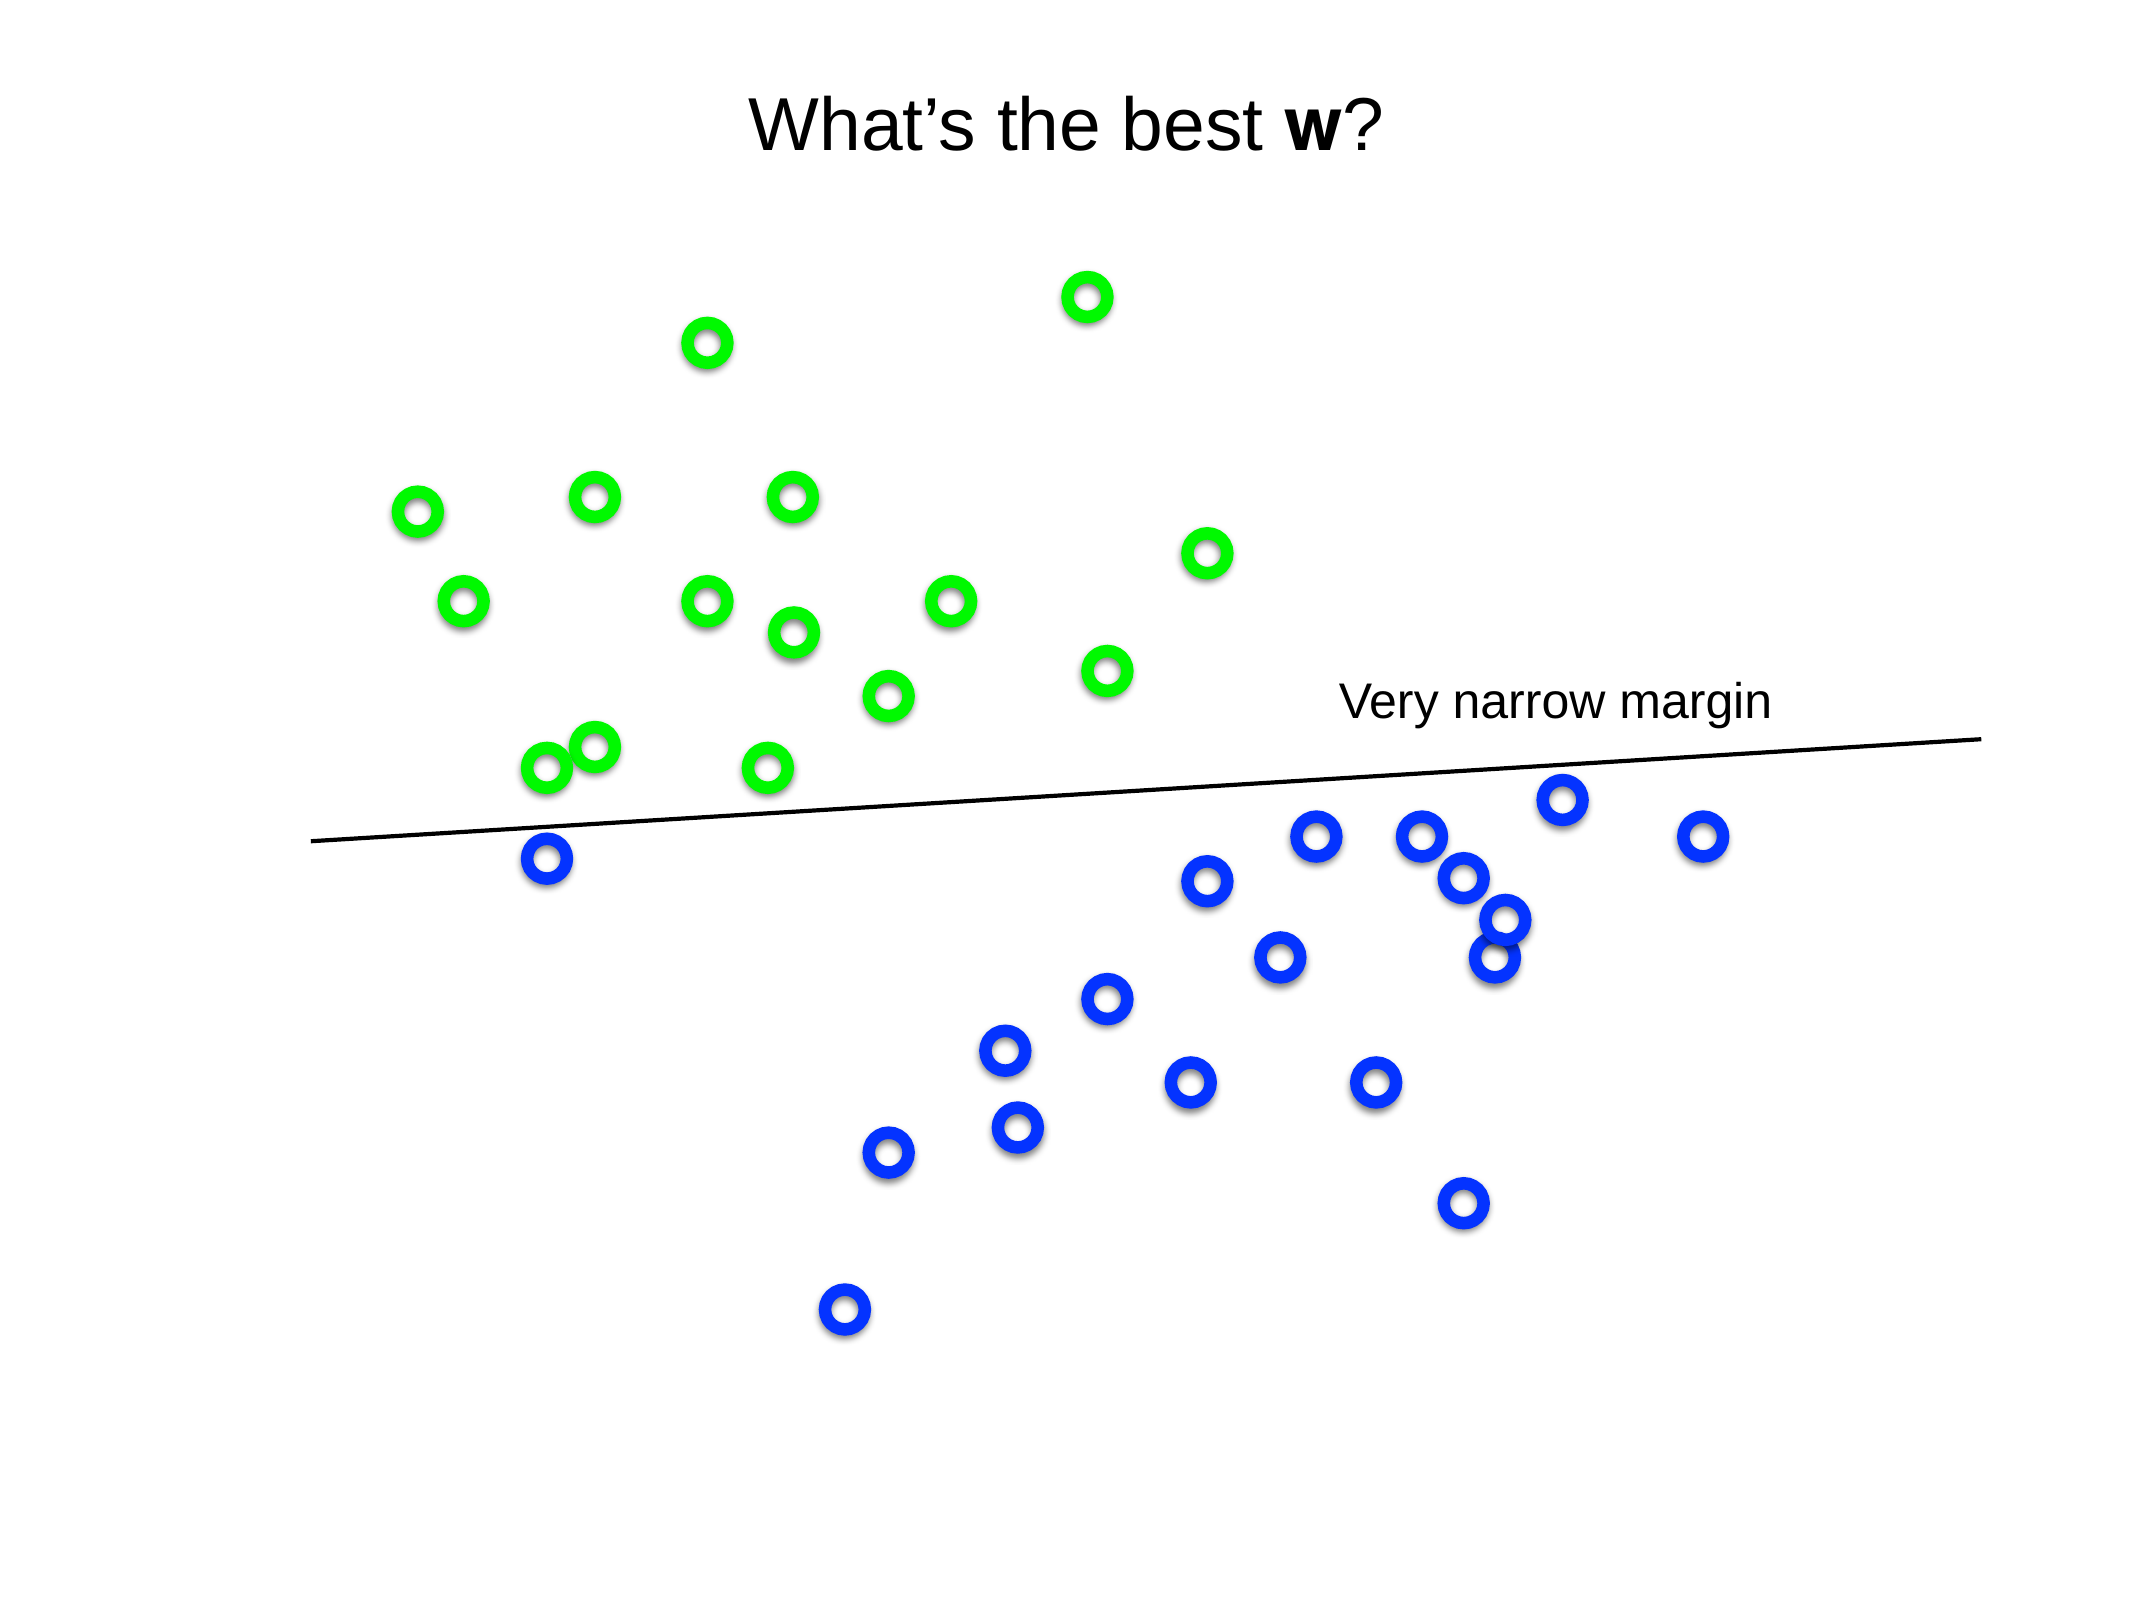

What’s the best w?

Very narrow margin